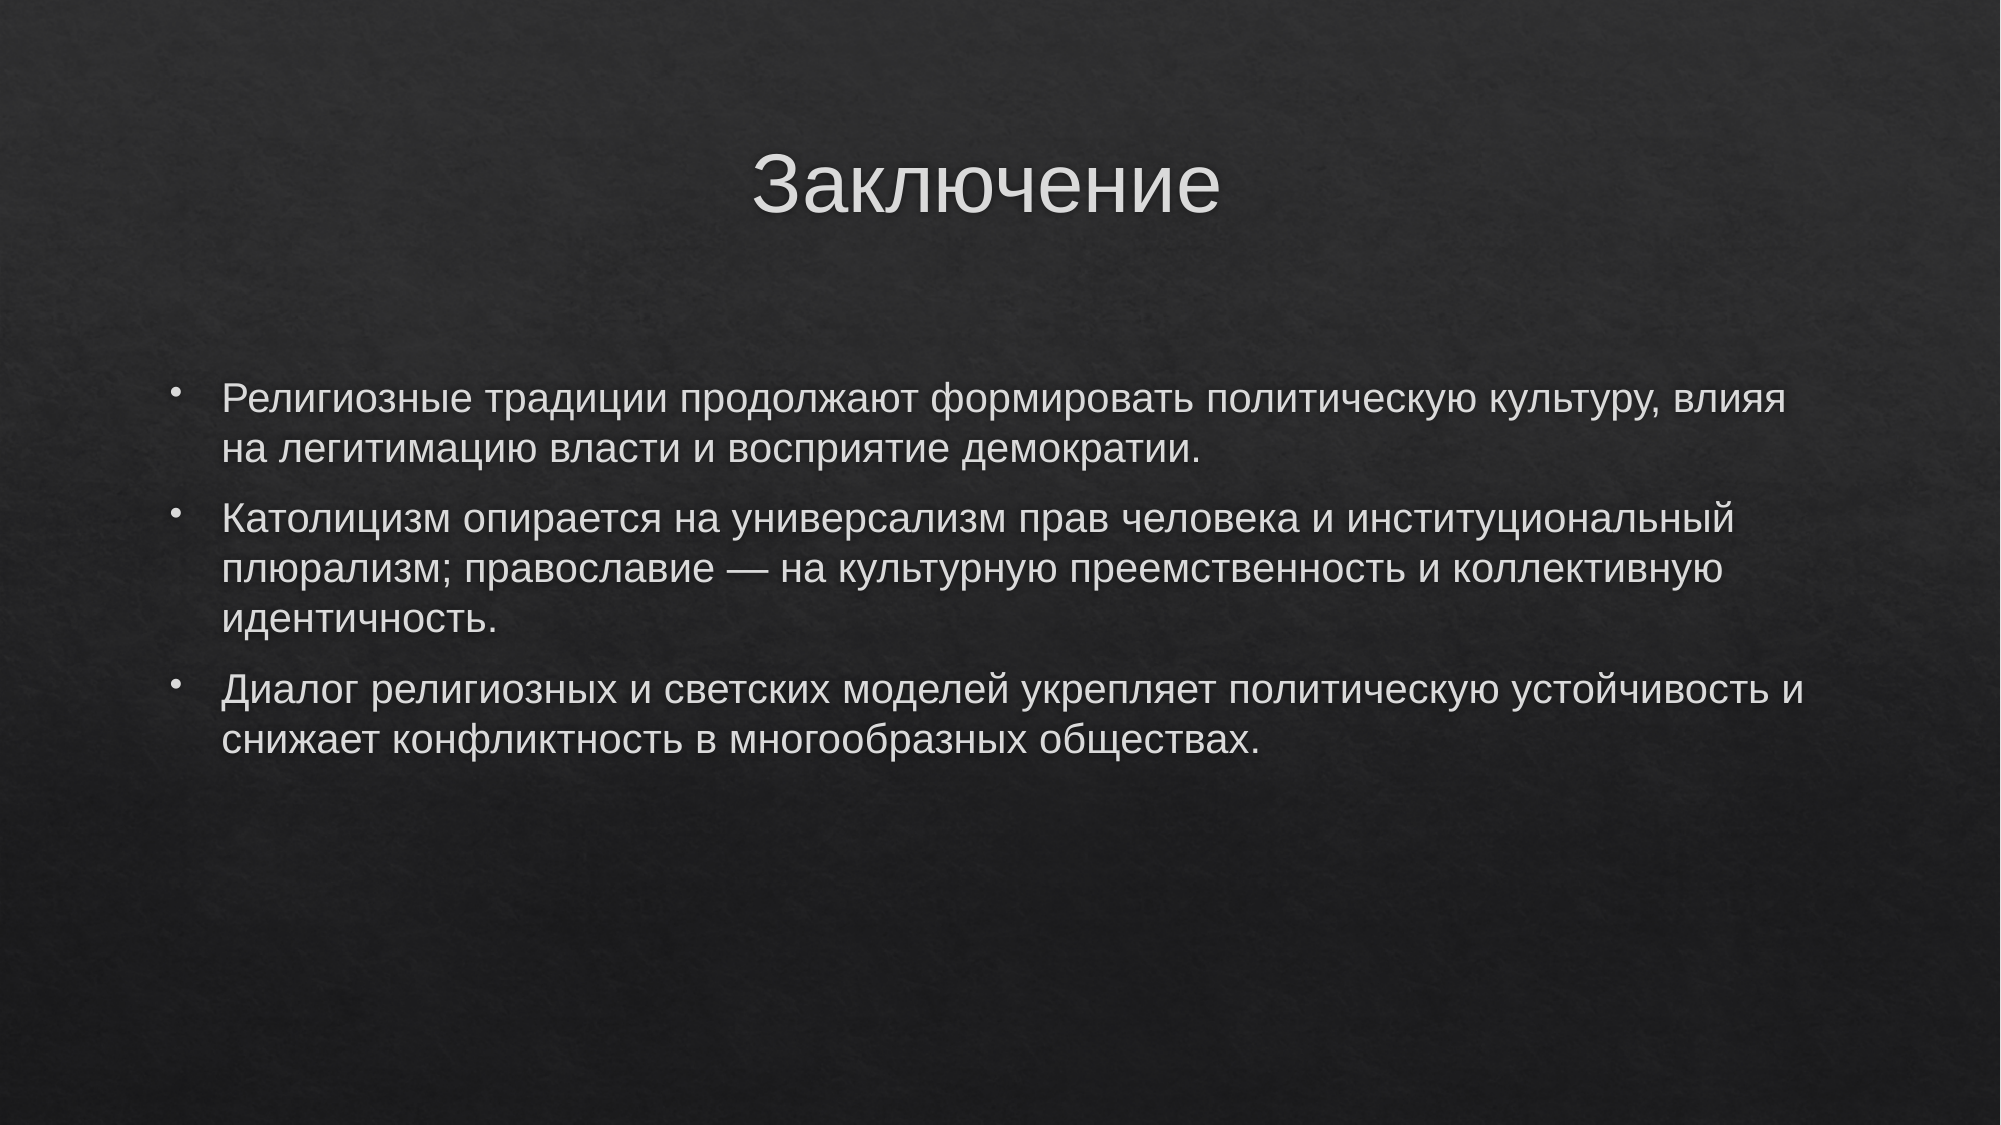

# Заключение
Религиозные традиции продолжают формировать политическую культуру, влияя на легитимацию власти и восприятие демократии.
Католицизм опирается на универсализм прав человека и институциональный плюрализм; православие — на культурную преемственность и коллективную идентичность.
Диалог религиозных и светских моделей укрепляет политическую устойчивость и снижает конфликтность в многообразных обществах.